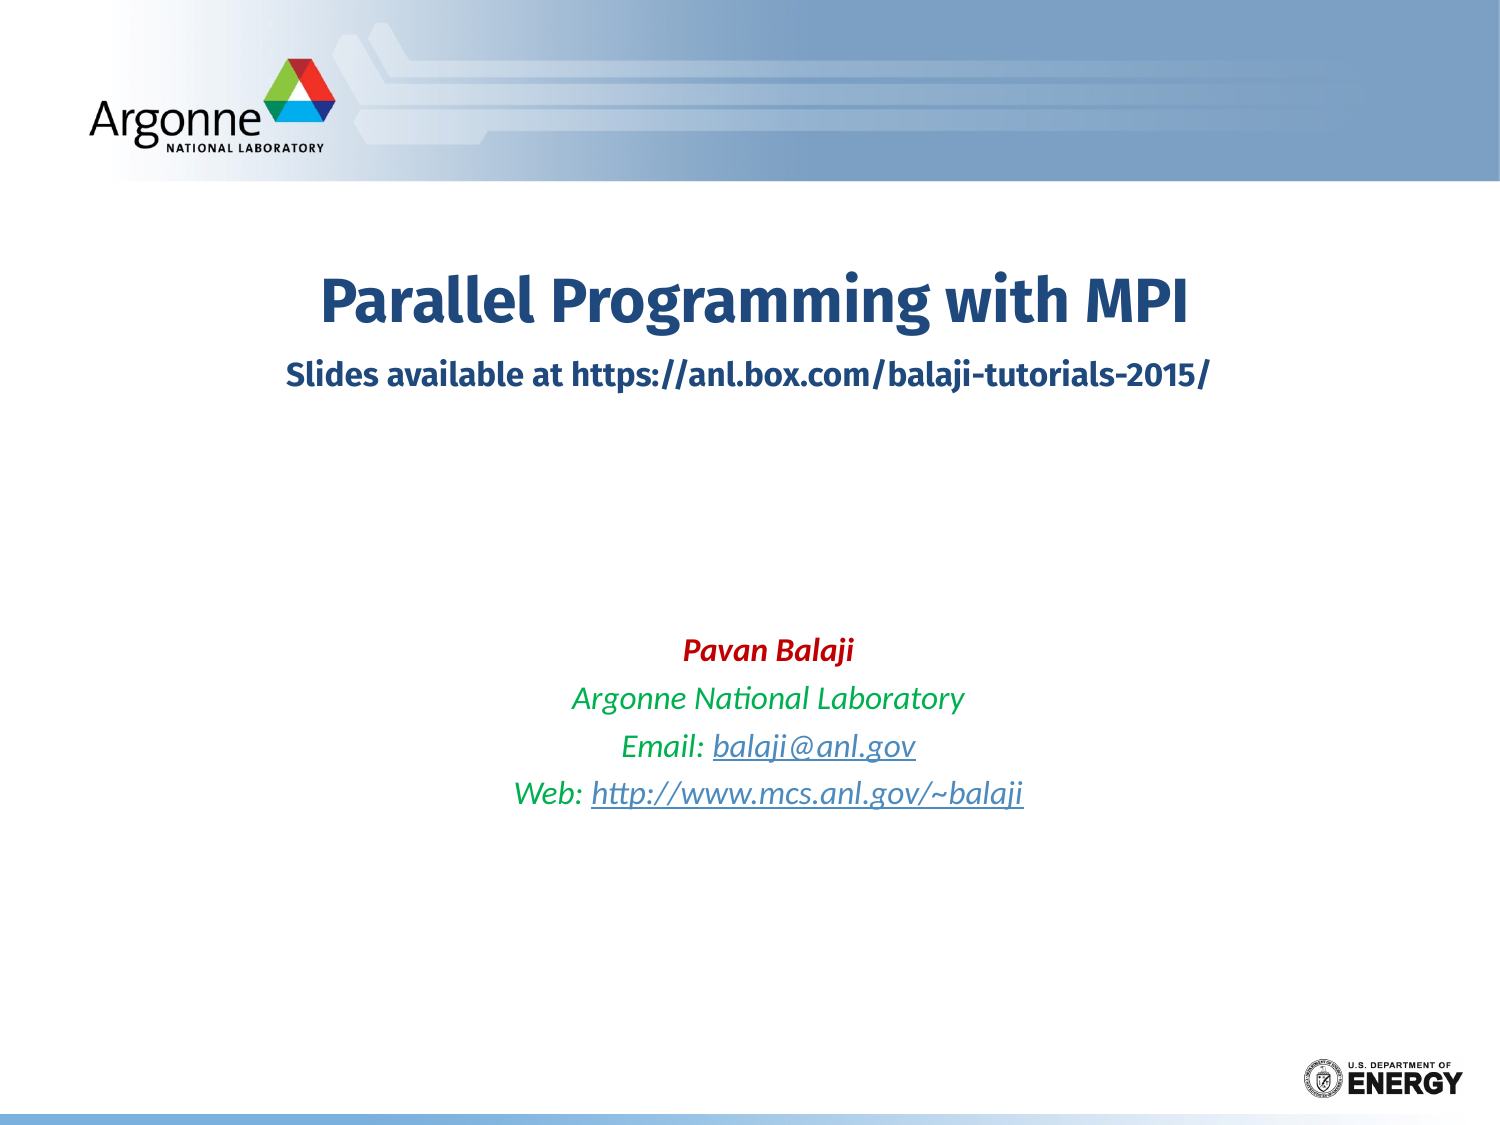

# Parallel Programming with MPI
Slides available at https://anl.box.com/balaji-tutorials-2015/
Pavan Balaji
Argonne National Laboratory
Email: balaji@anl.gov
Web: http://www.mcs.anl.gov/~balaji